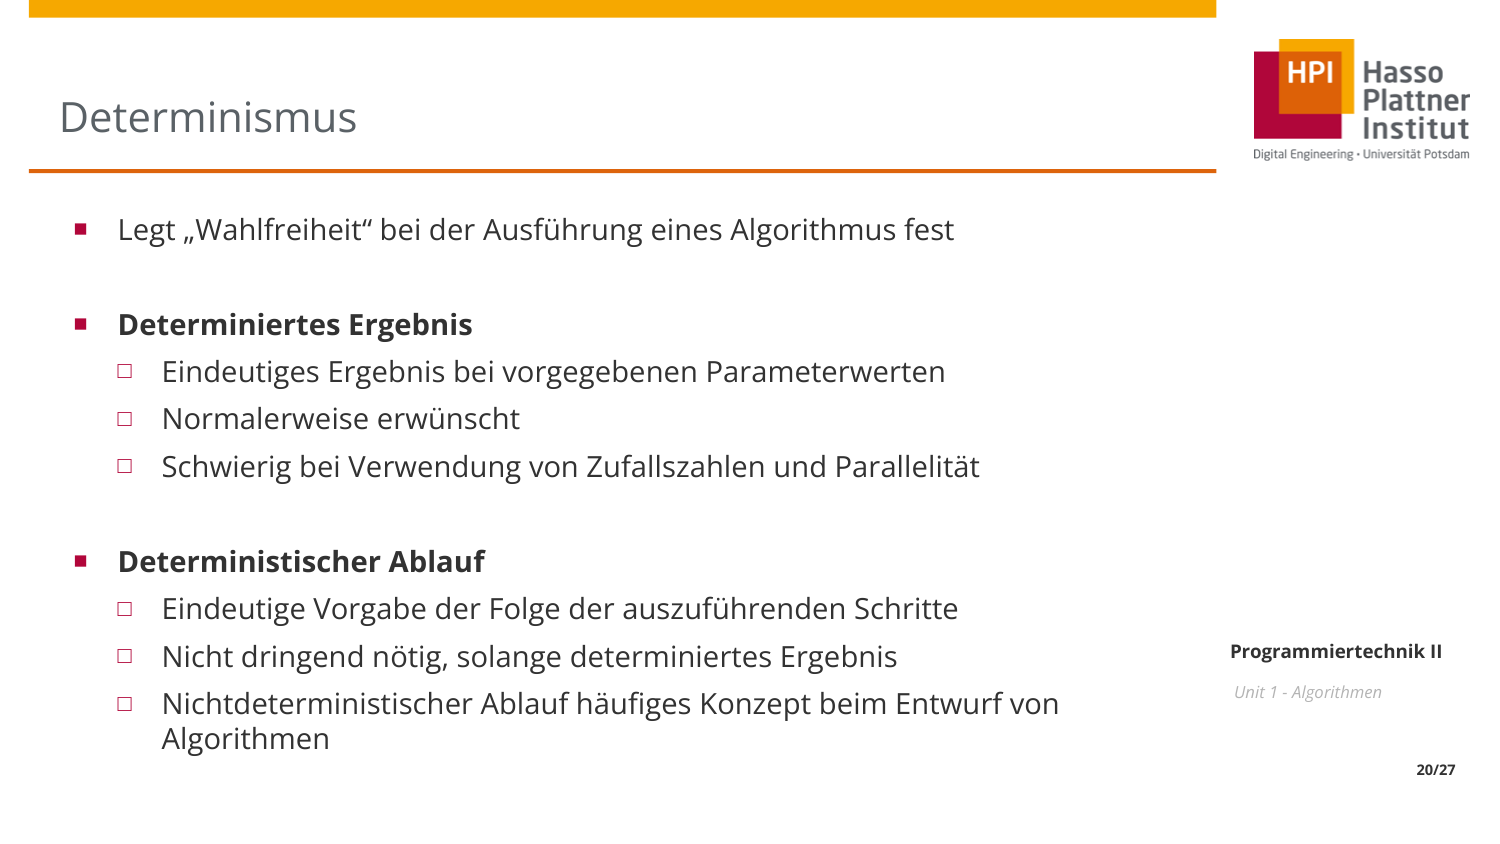

# Determinismus
Legt „Wahlfreiheit“ bei der Ausführung eines Algorithmus fest

Determiniertes Ergebnis
Eindeutiges Ergebnis bei vorgegebenen Parameterwerten
Normalerweise erwünscht
Schwierig bei Verwendung von Zufallszahlen und Parallelität

Deterministischer Ablauf
Eindeutige Vorgabe der Folge der auszuführenden Schritte
Nicht dringend nötig, solange determiniertes Ergebnis
Nichtdeterministischer Ablauf häufiges Konzept beim Entwurf von Algorithmen